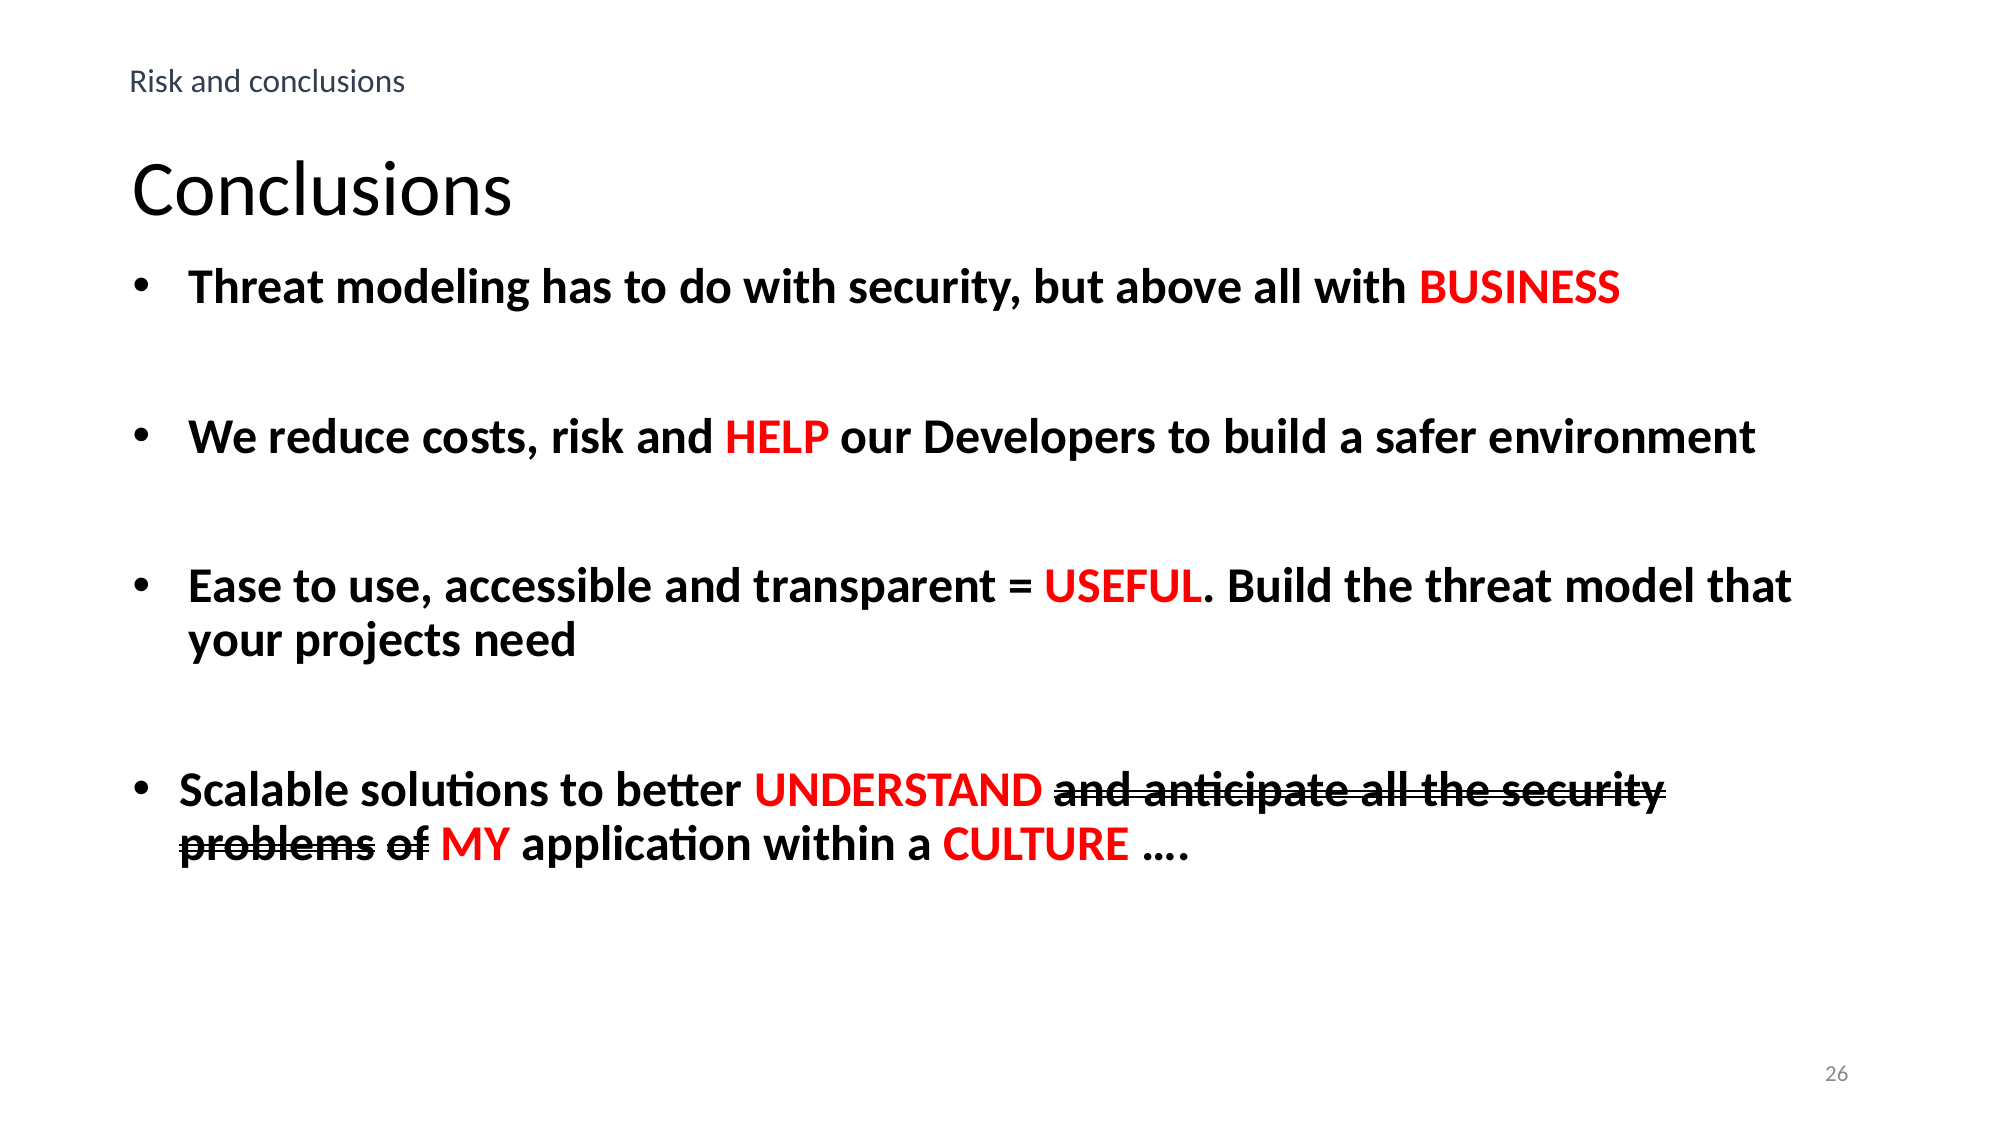

Risk and conclusions

Conclusions
Threat modeling has to do with security, but above all with BUSINESS

We reduce costs, risk and HELP our Developers to build a safer environment

Ease to use, accessible and transparent = USEFUL. Build the threat model that your projects need

Scalable solutions to better UNDERSTAND and anticipate all the security problems of MY application within a CULTURE ….

26